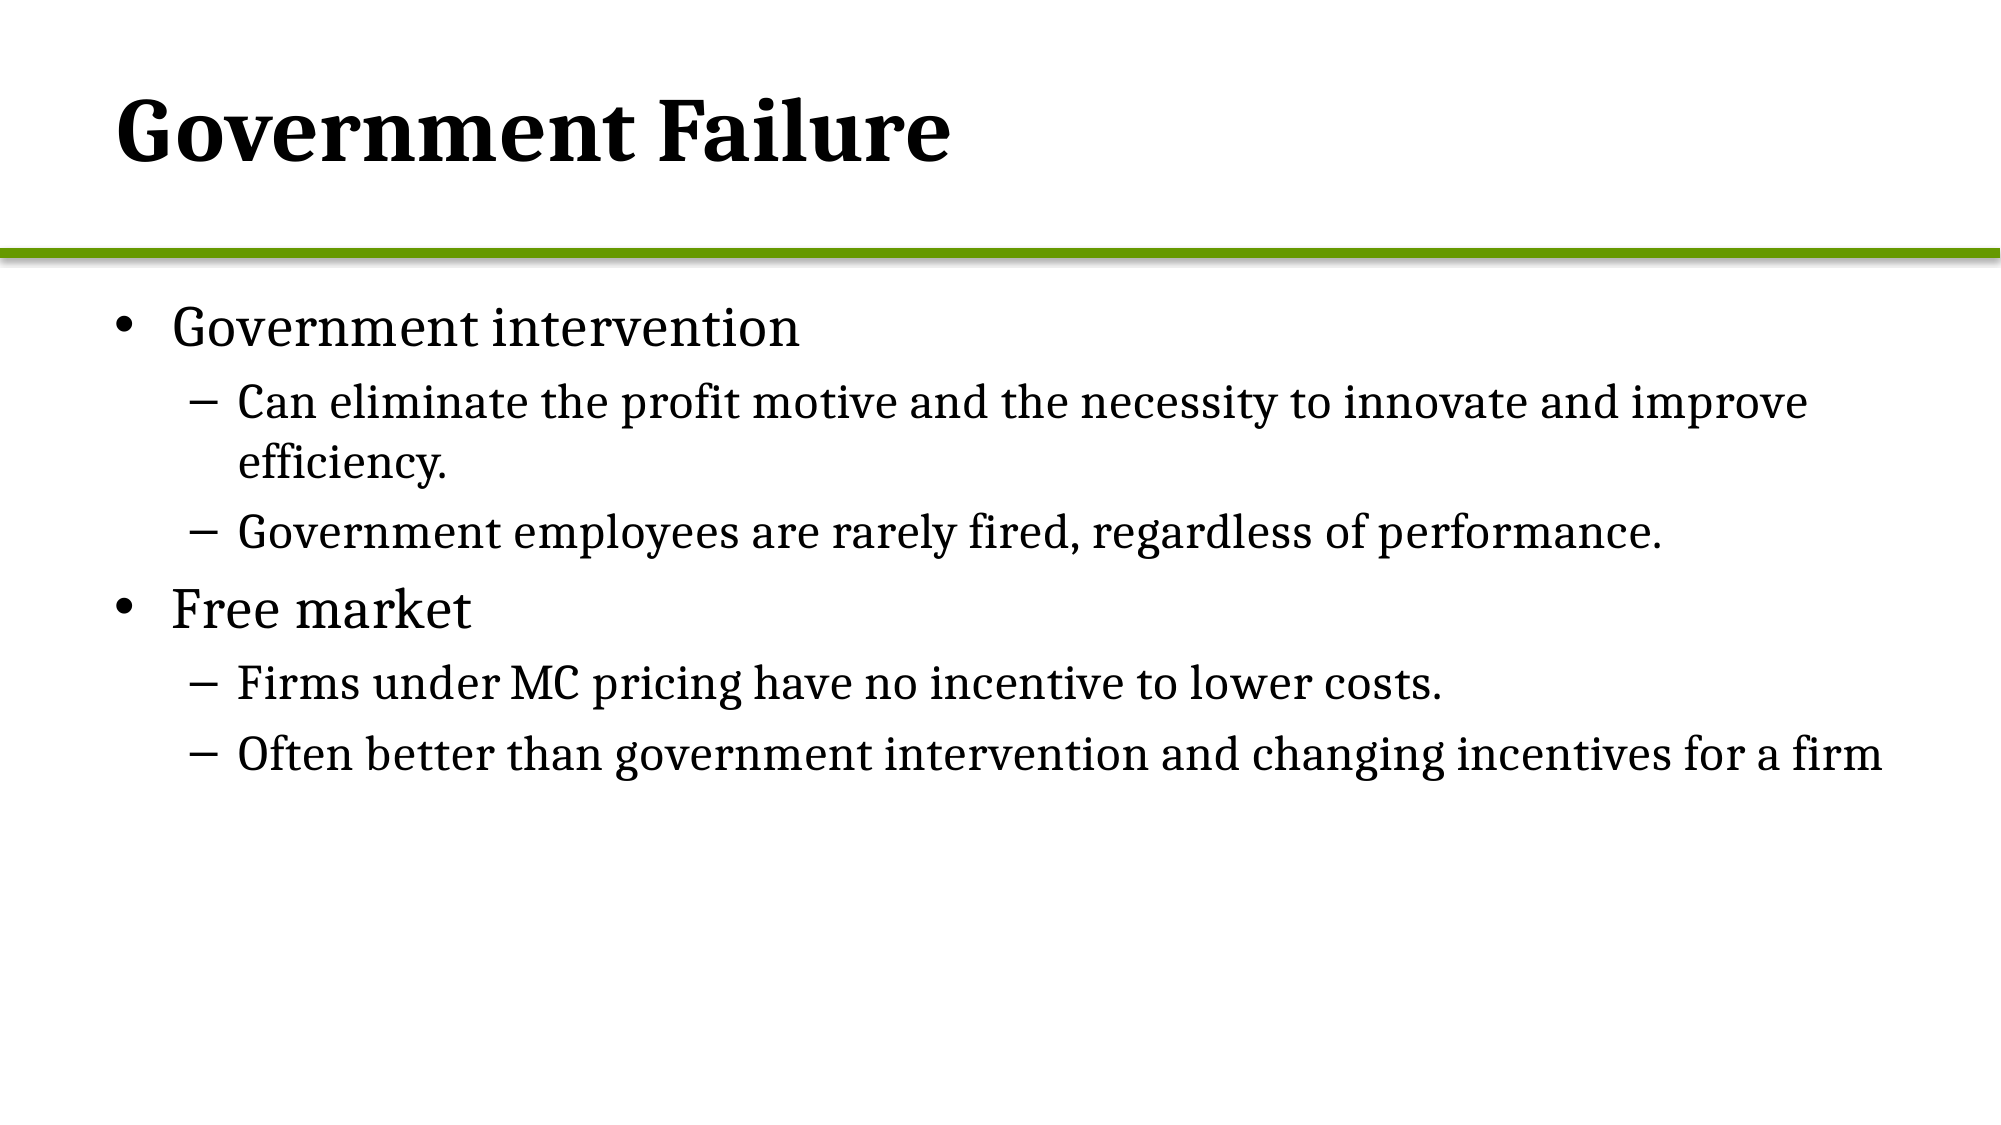

# Government Failure
Government intervention
Can eliminate the profit motive and the necessity to innovate and improve efficiency.
Government employees are rarely fired, regardless of performance.
Free market
Firms under MC pricing have no incentive to lower costs.
Often better than government intervention and changing incentives for a firm